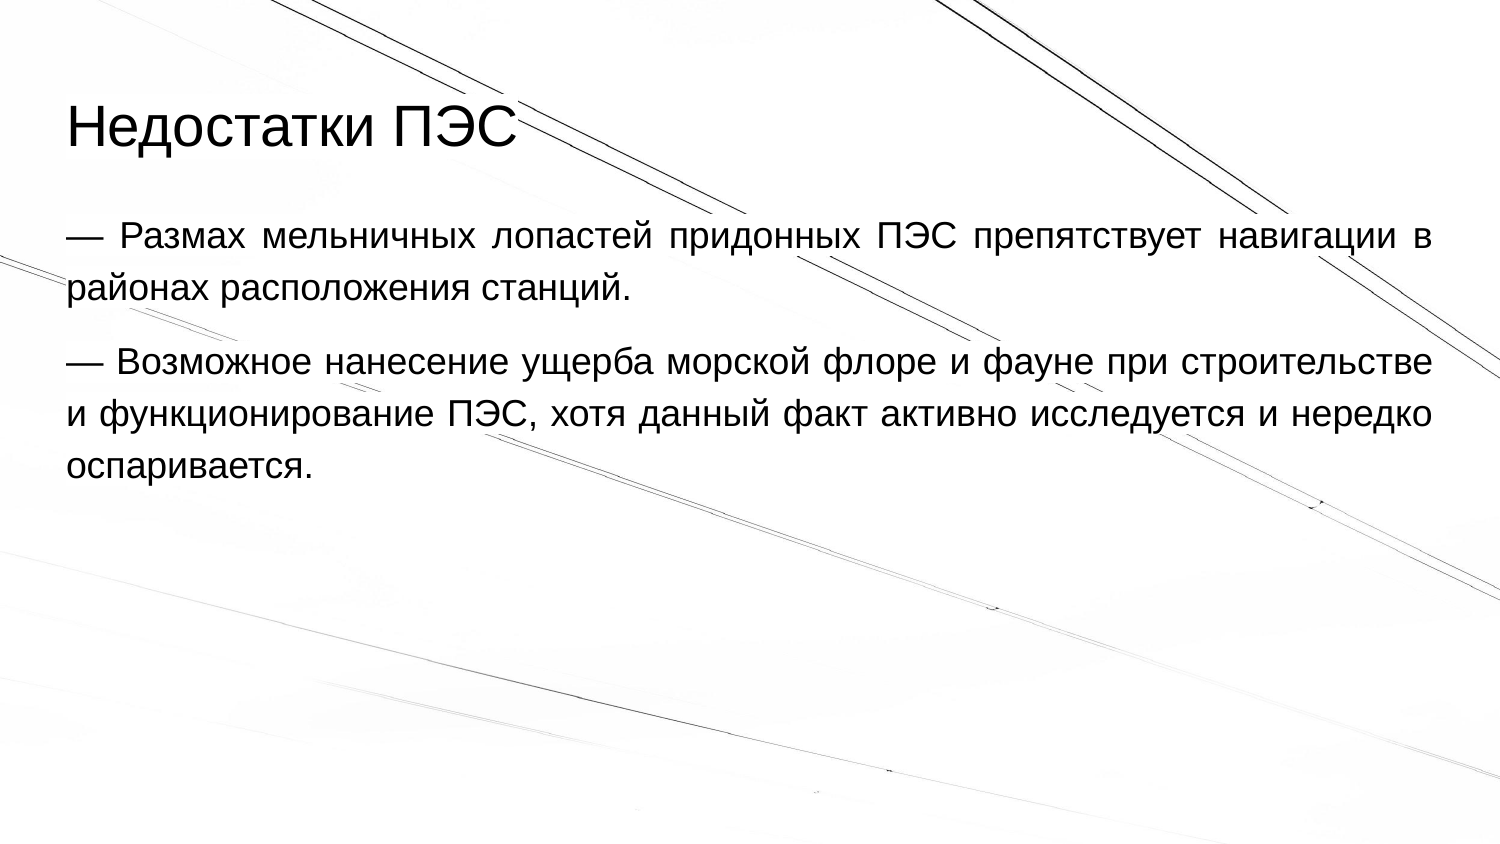

# Недостатки ПЭС
— Размах мельничных лопастей придонных ПЭС препятствует навигации в районах расположения станций.
— Возможное нанесение ущерба морской флоре и фауне при строительстве и функционирование ПЭС, хотя данный факт активно исследуется и нередко оспаривается.